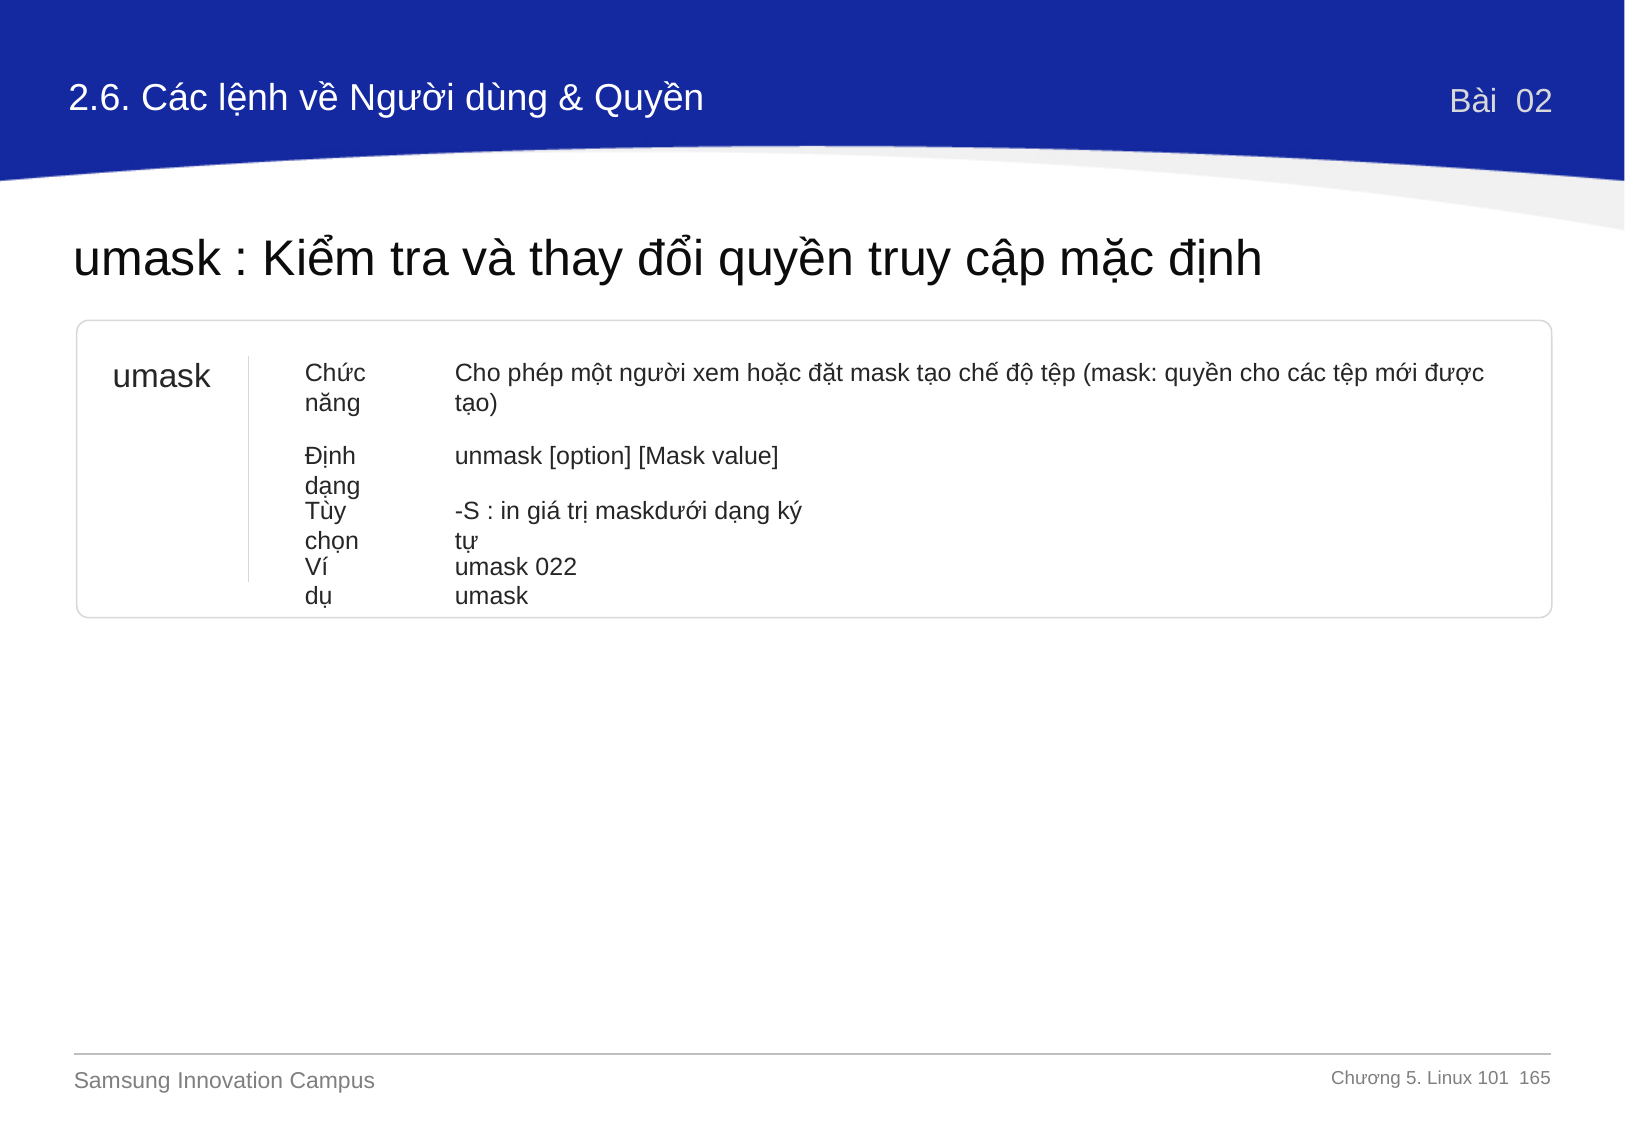

2.6. Các lệnh về Người dùng & Quyền
Bài  02
umask : Kiểm tra và thay đổi quyền truy cập mặc định

umask
Chức năng
Cho phép một người xem hoặc đặt mask tạo chế độ tệp (mask: quyền cho các tệp mới được tạo)
Định dạng
unmask [option] [Mask value]
Tùy chọn
-S : in giá trị maskdưới dạng ký tự
Ví dụ
umask 022             umask